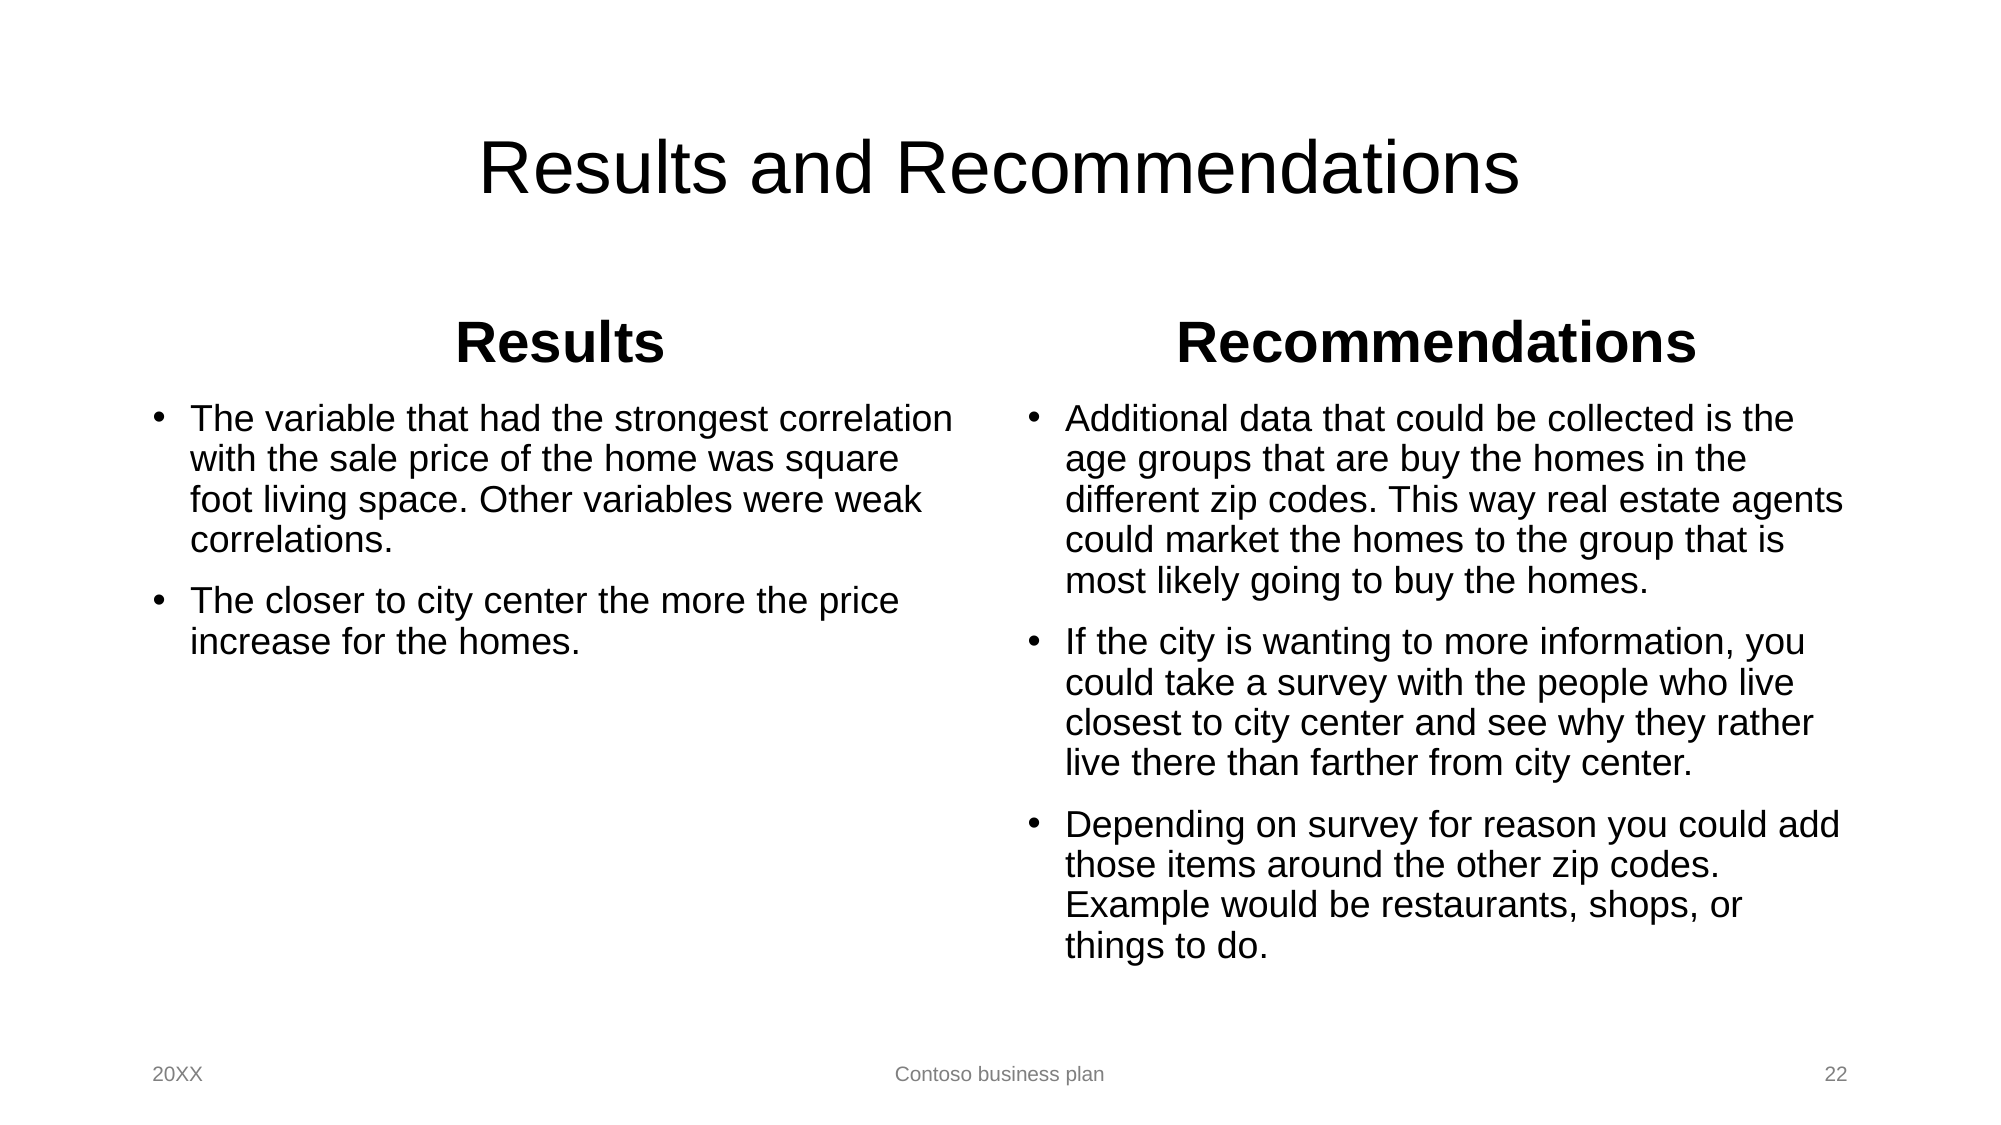

# Results and Recommendations
Results
Recommendations
The variable that had the strongest correlation with the sale price of the home was square foot living space. Other variables were weak correlations.
The closer to city center the more the price increase for the homes.
Additional data that could be collected is the age groups that are buy the homes in the different zip codes. This way real estate agents could market the homes to the group that is most likely going to buy the homes.
If the city is wanting to more information, you could take a survey with the people who live closest to city center and see why they rather live there than farther from city center.
Depending on survey for reason you could add those items around the other zip codes. Example would be restaurants, shops, or things to do.
20XX
Contoso business plan
22